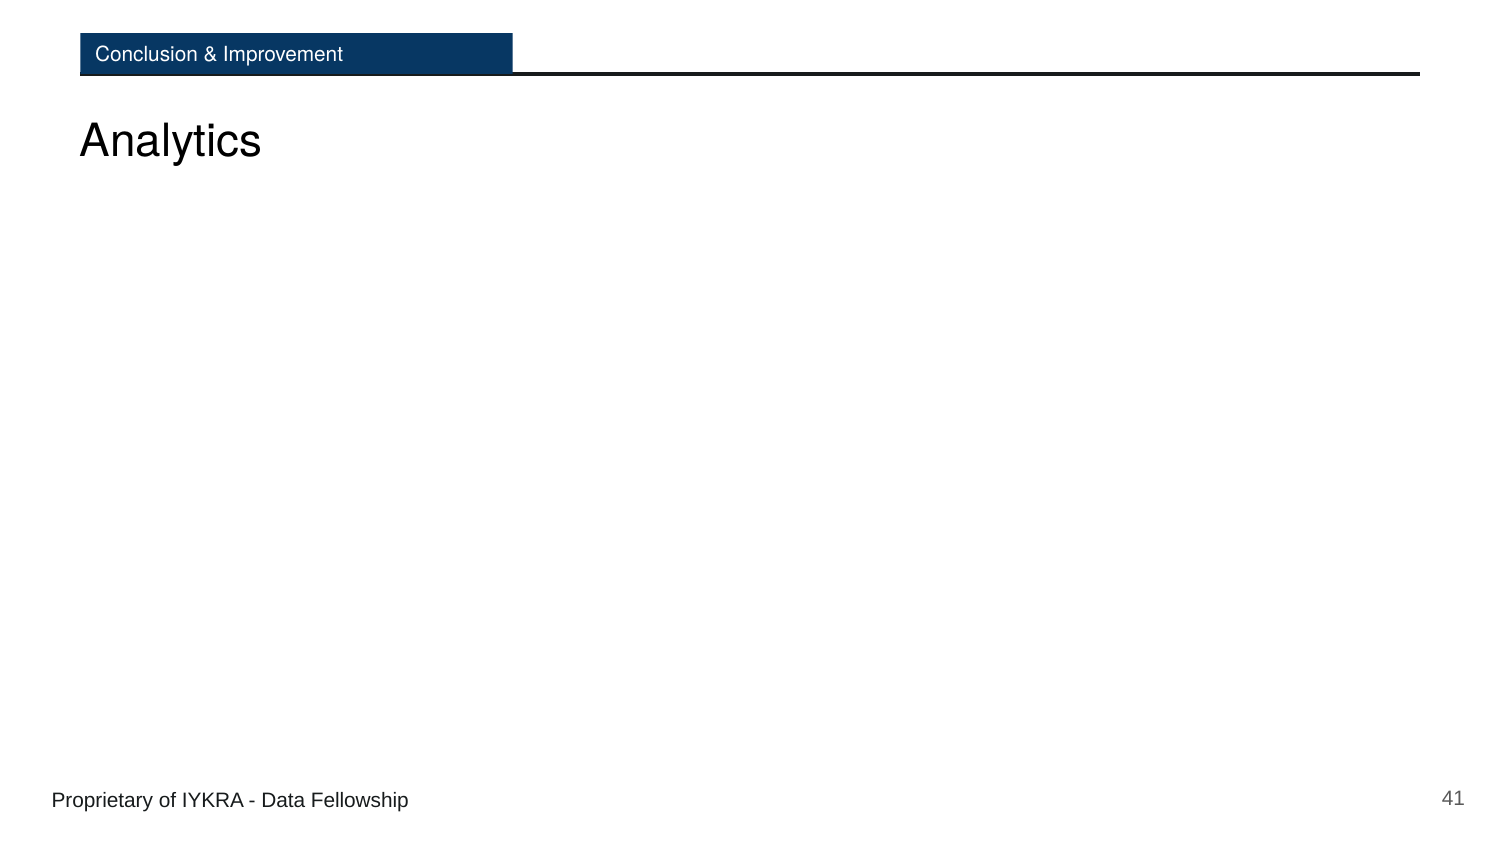

Conclusion & Improvement
Analytics

41
Proprietary of IYKRA - Data Fellowship